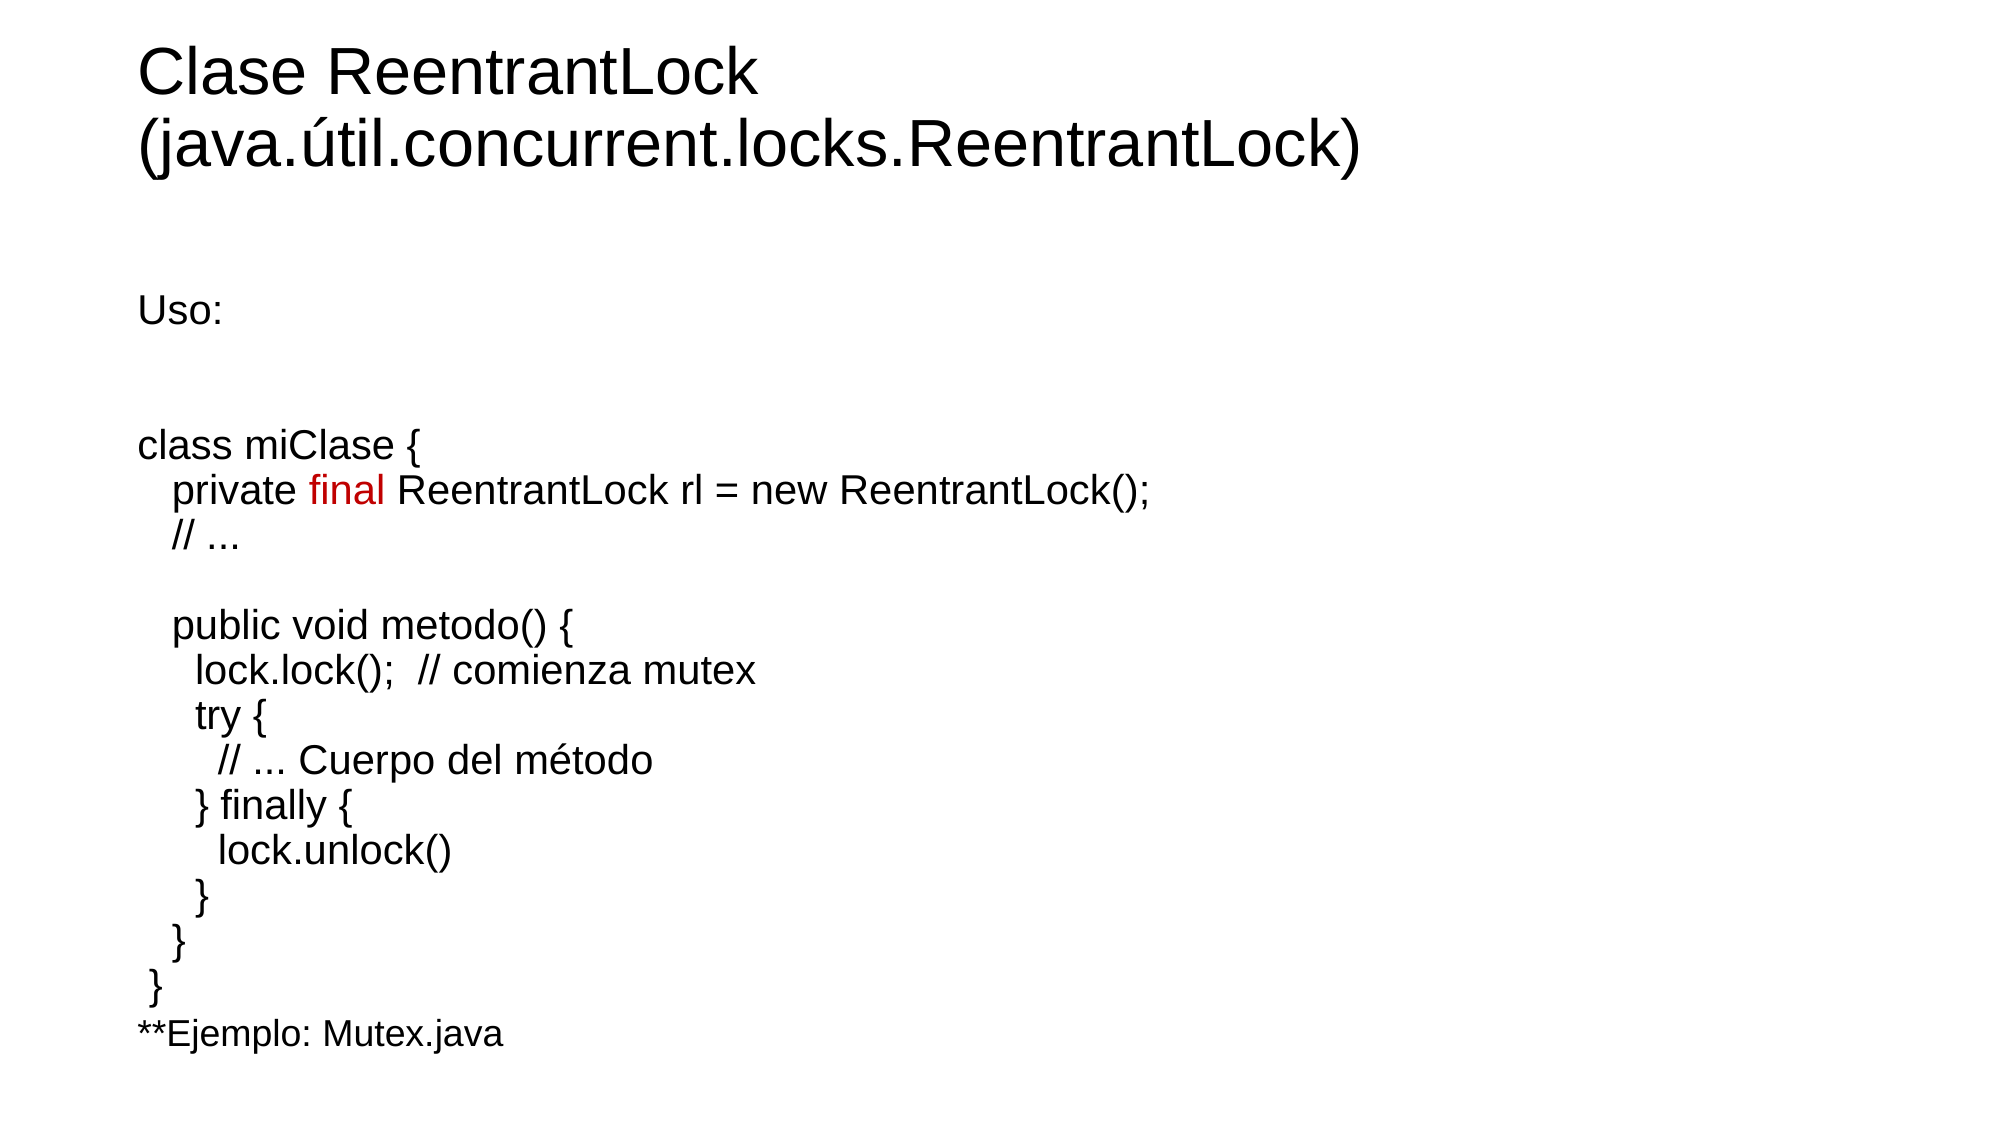

Clase ReentrantLock (java.útil.concurrent.locks.ReentrantLock)
Uso:

class miClase {
   private final ReentrantLock rl = new ReentrantLock();
   // ...

   public void metodo() {
     lock.lock();  // comienza mutex
     try {
       // ... Cuerpo del método
     } finally {
       lock.unlock()
     }
   }
 }
**Ejemplo: Mutex.java